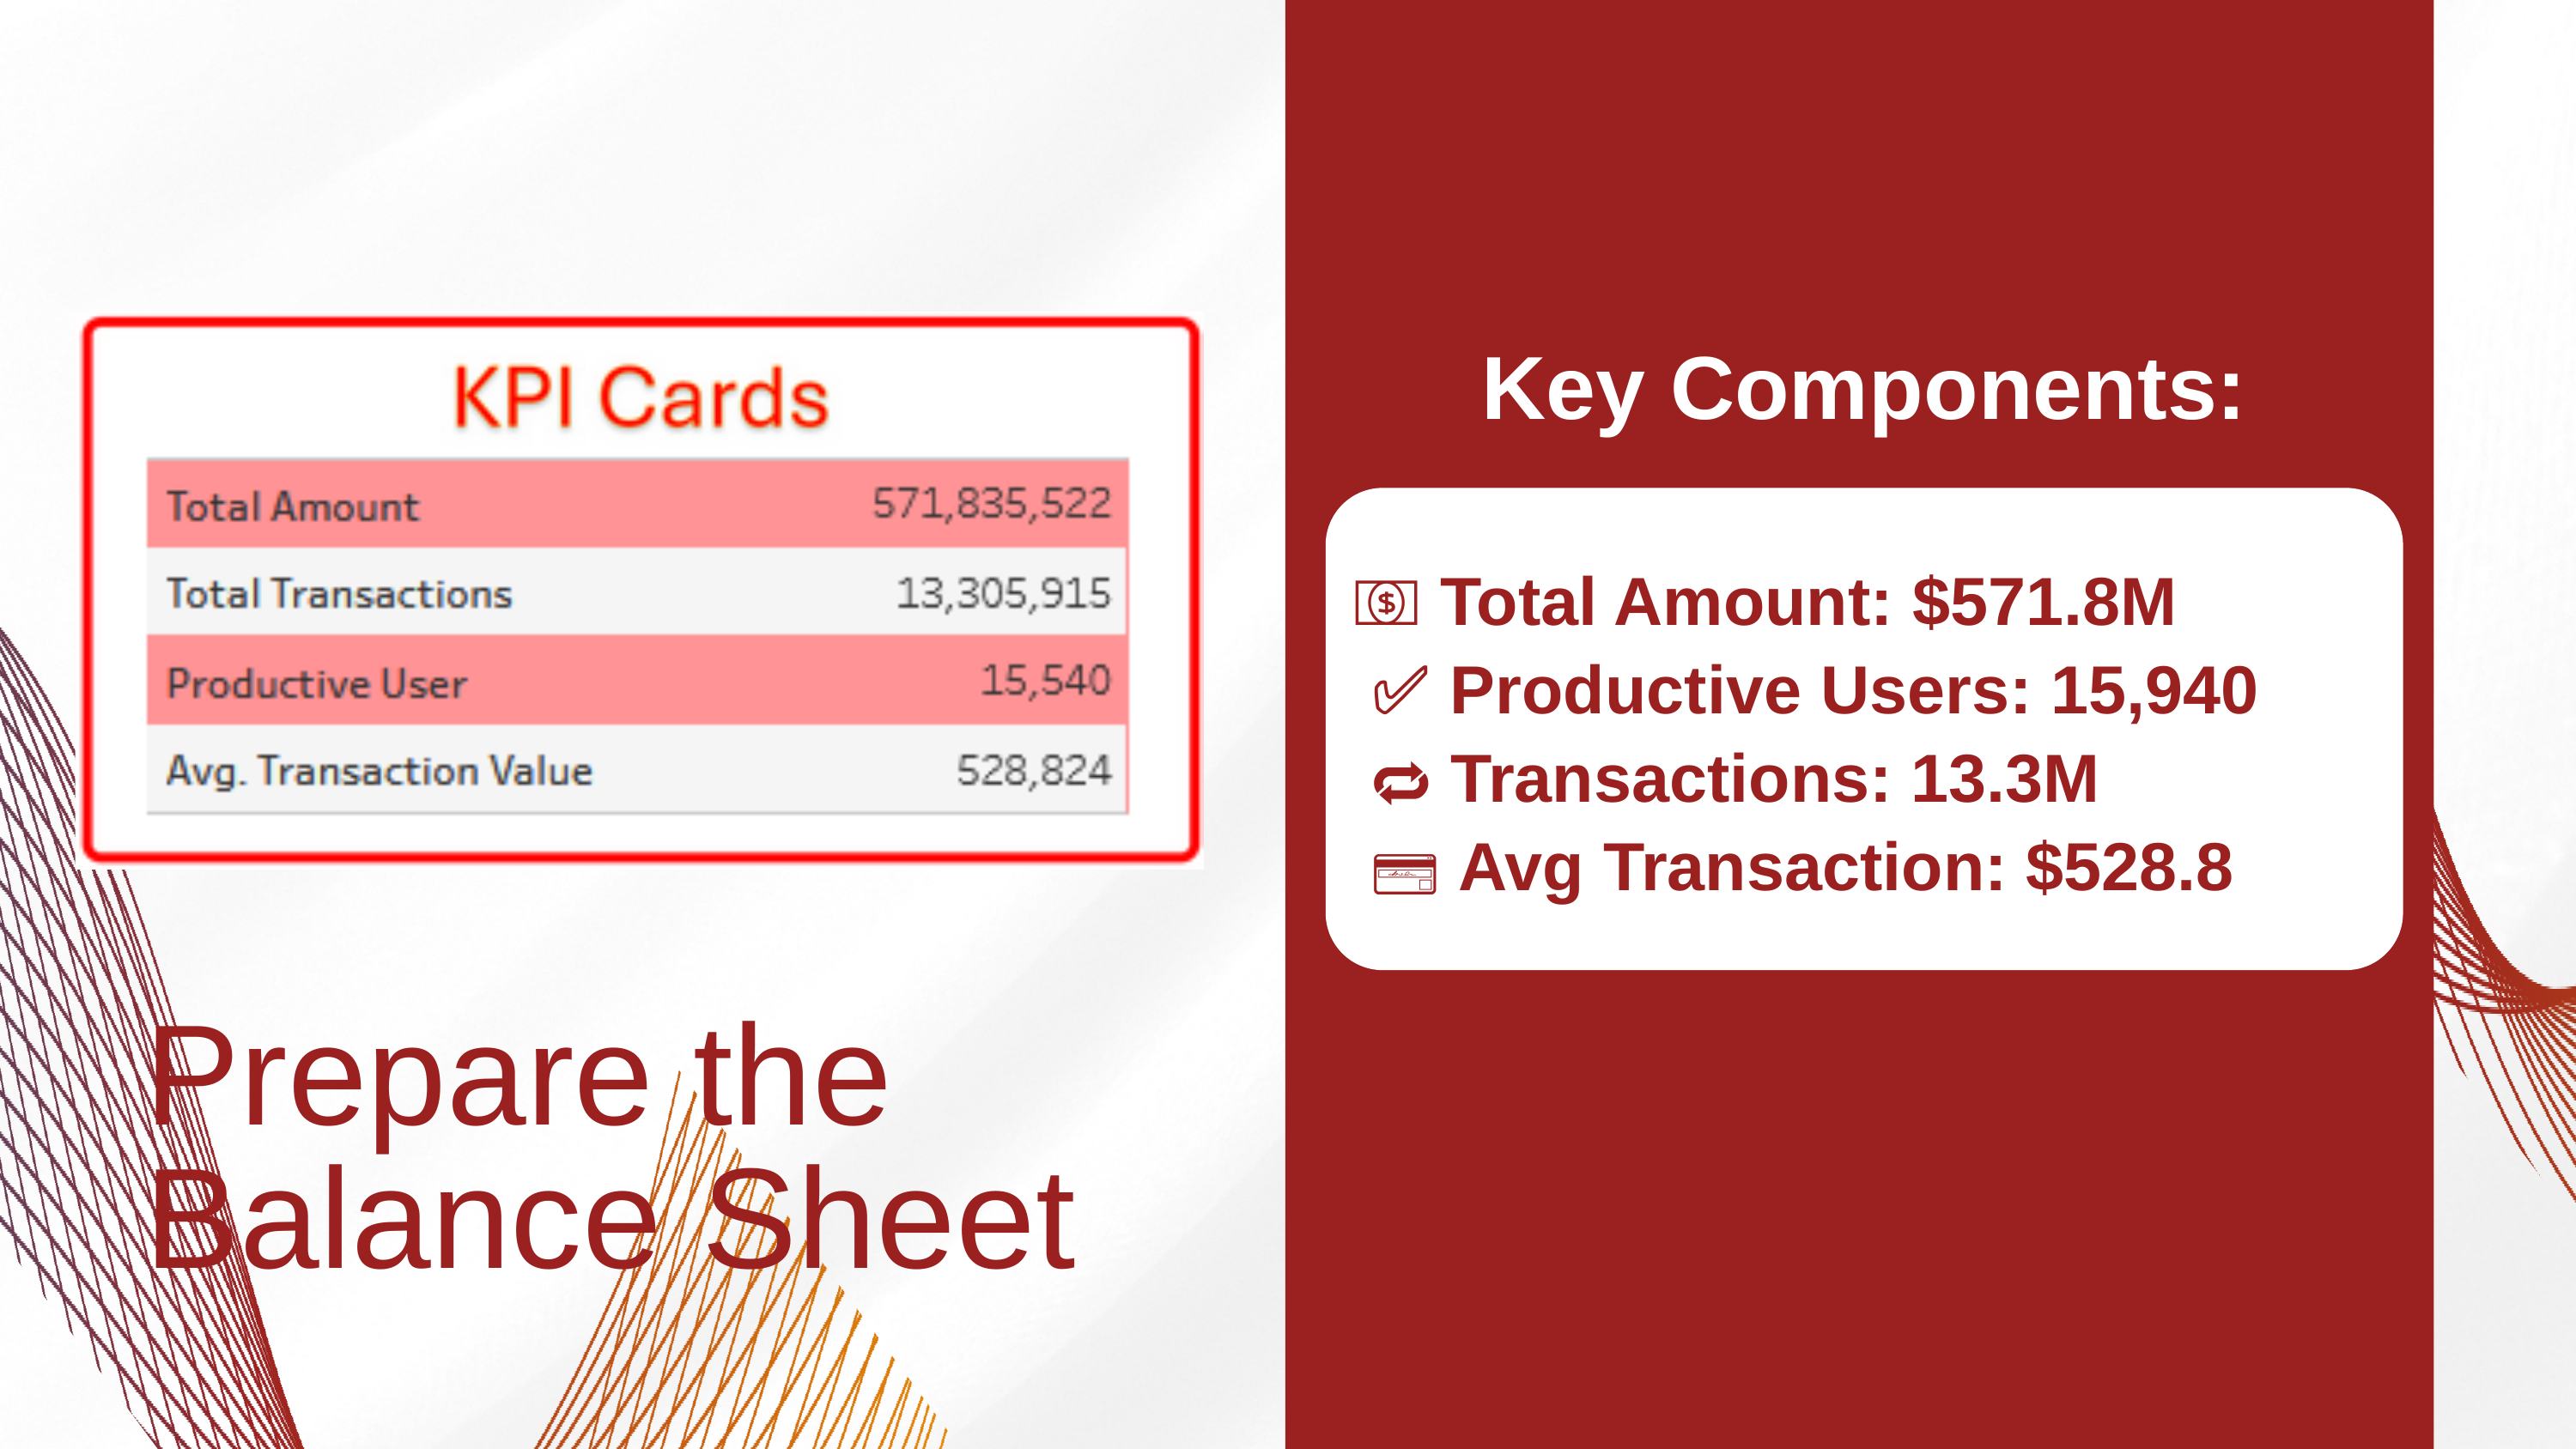

Key Components:

💵 Total Amount: $571.8M
 ✅ Productive Users: 15,940
 🔁 Transactions: 13.3M
 💳 Avg Transaction: $528.8

Prepare the Balance Sheet